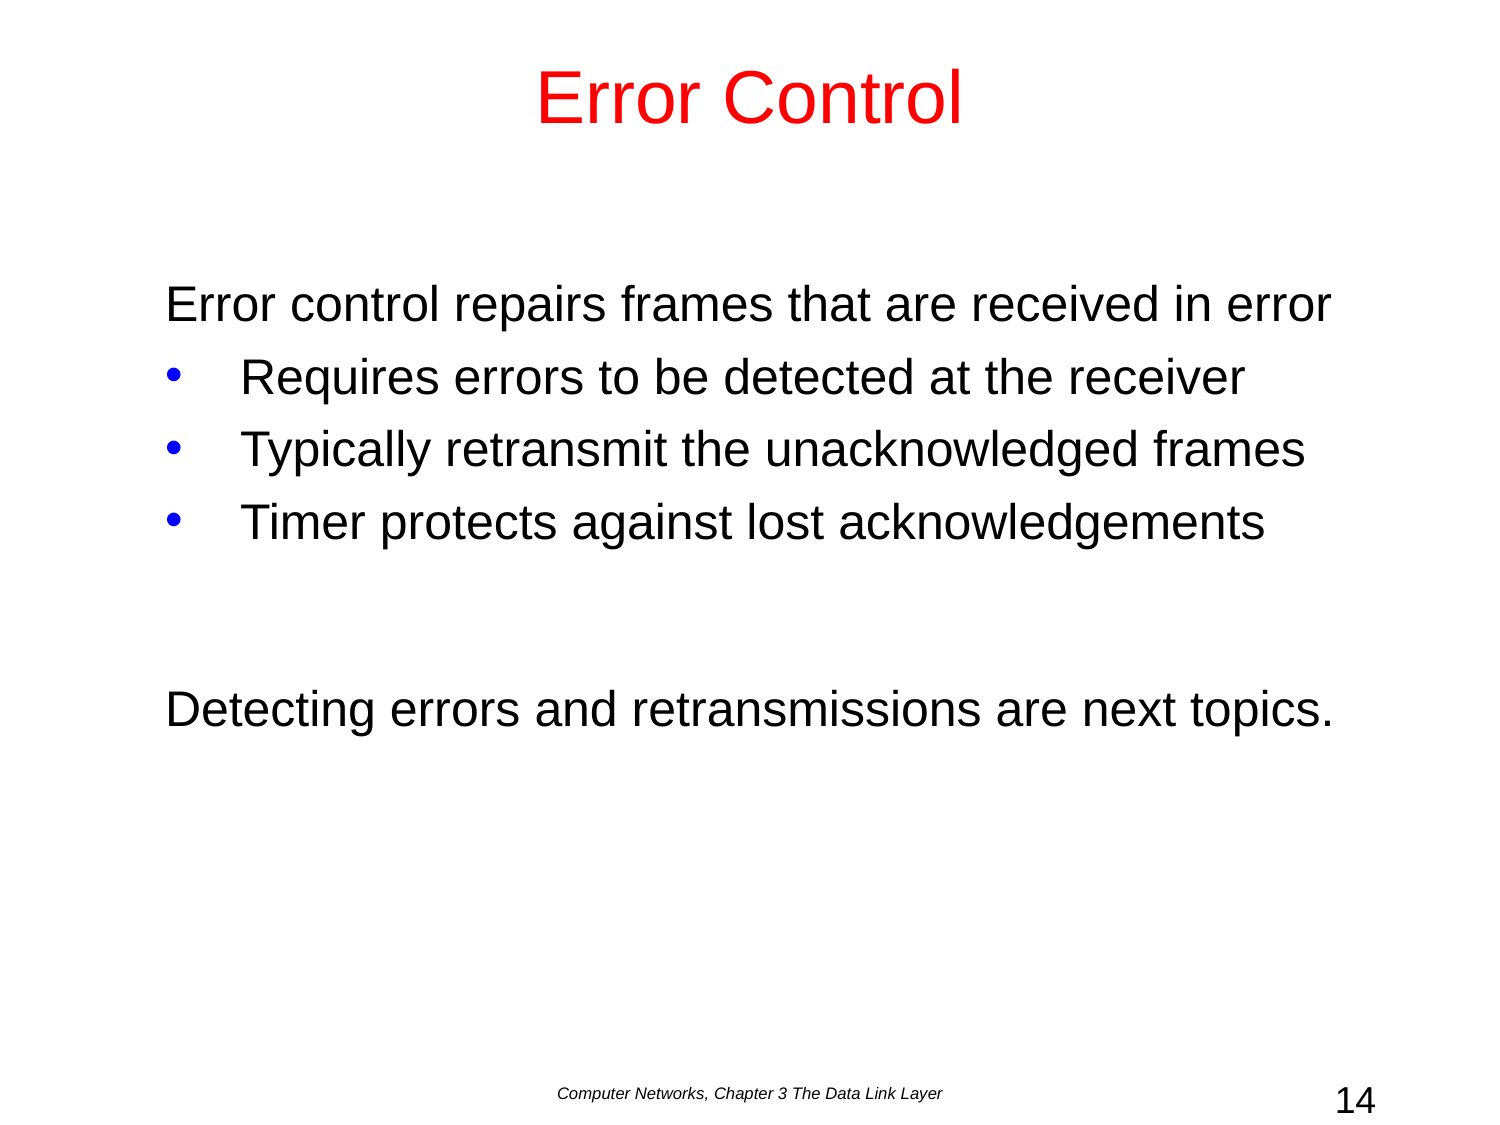

# Error Control
Error control repairs frames that are received in error
Requires errors to be detected at the receiver
Typically retransmit the unacknowledged frames
Timer protects against lost acknowledgements

Detecting errors and retransmissions are next topics.

Computer Networks, Chapter 3 The Data Link Layer